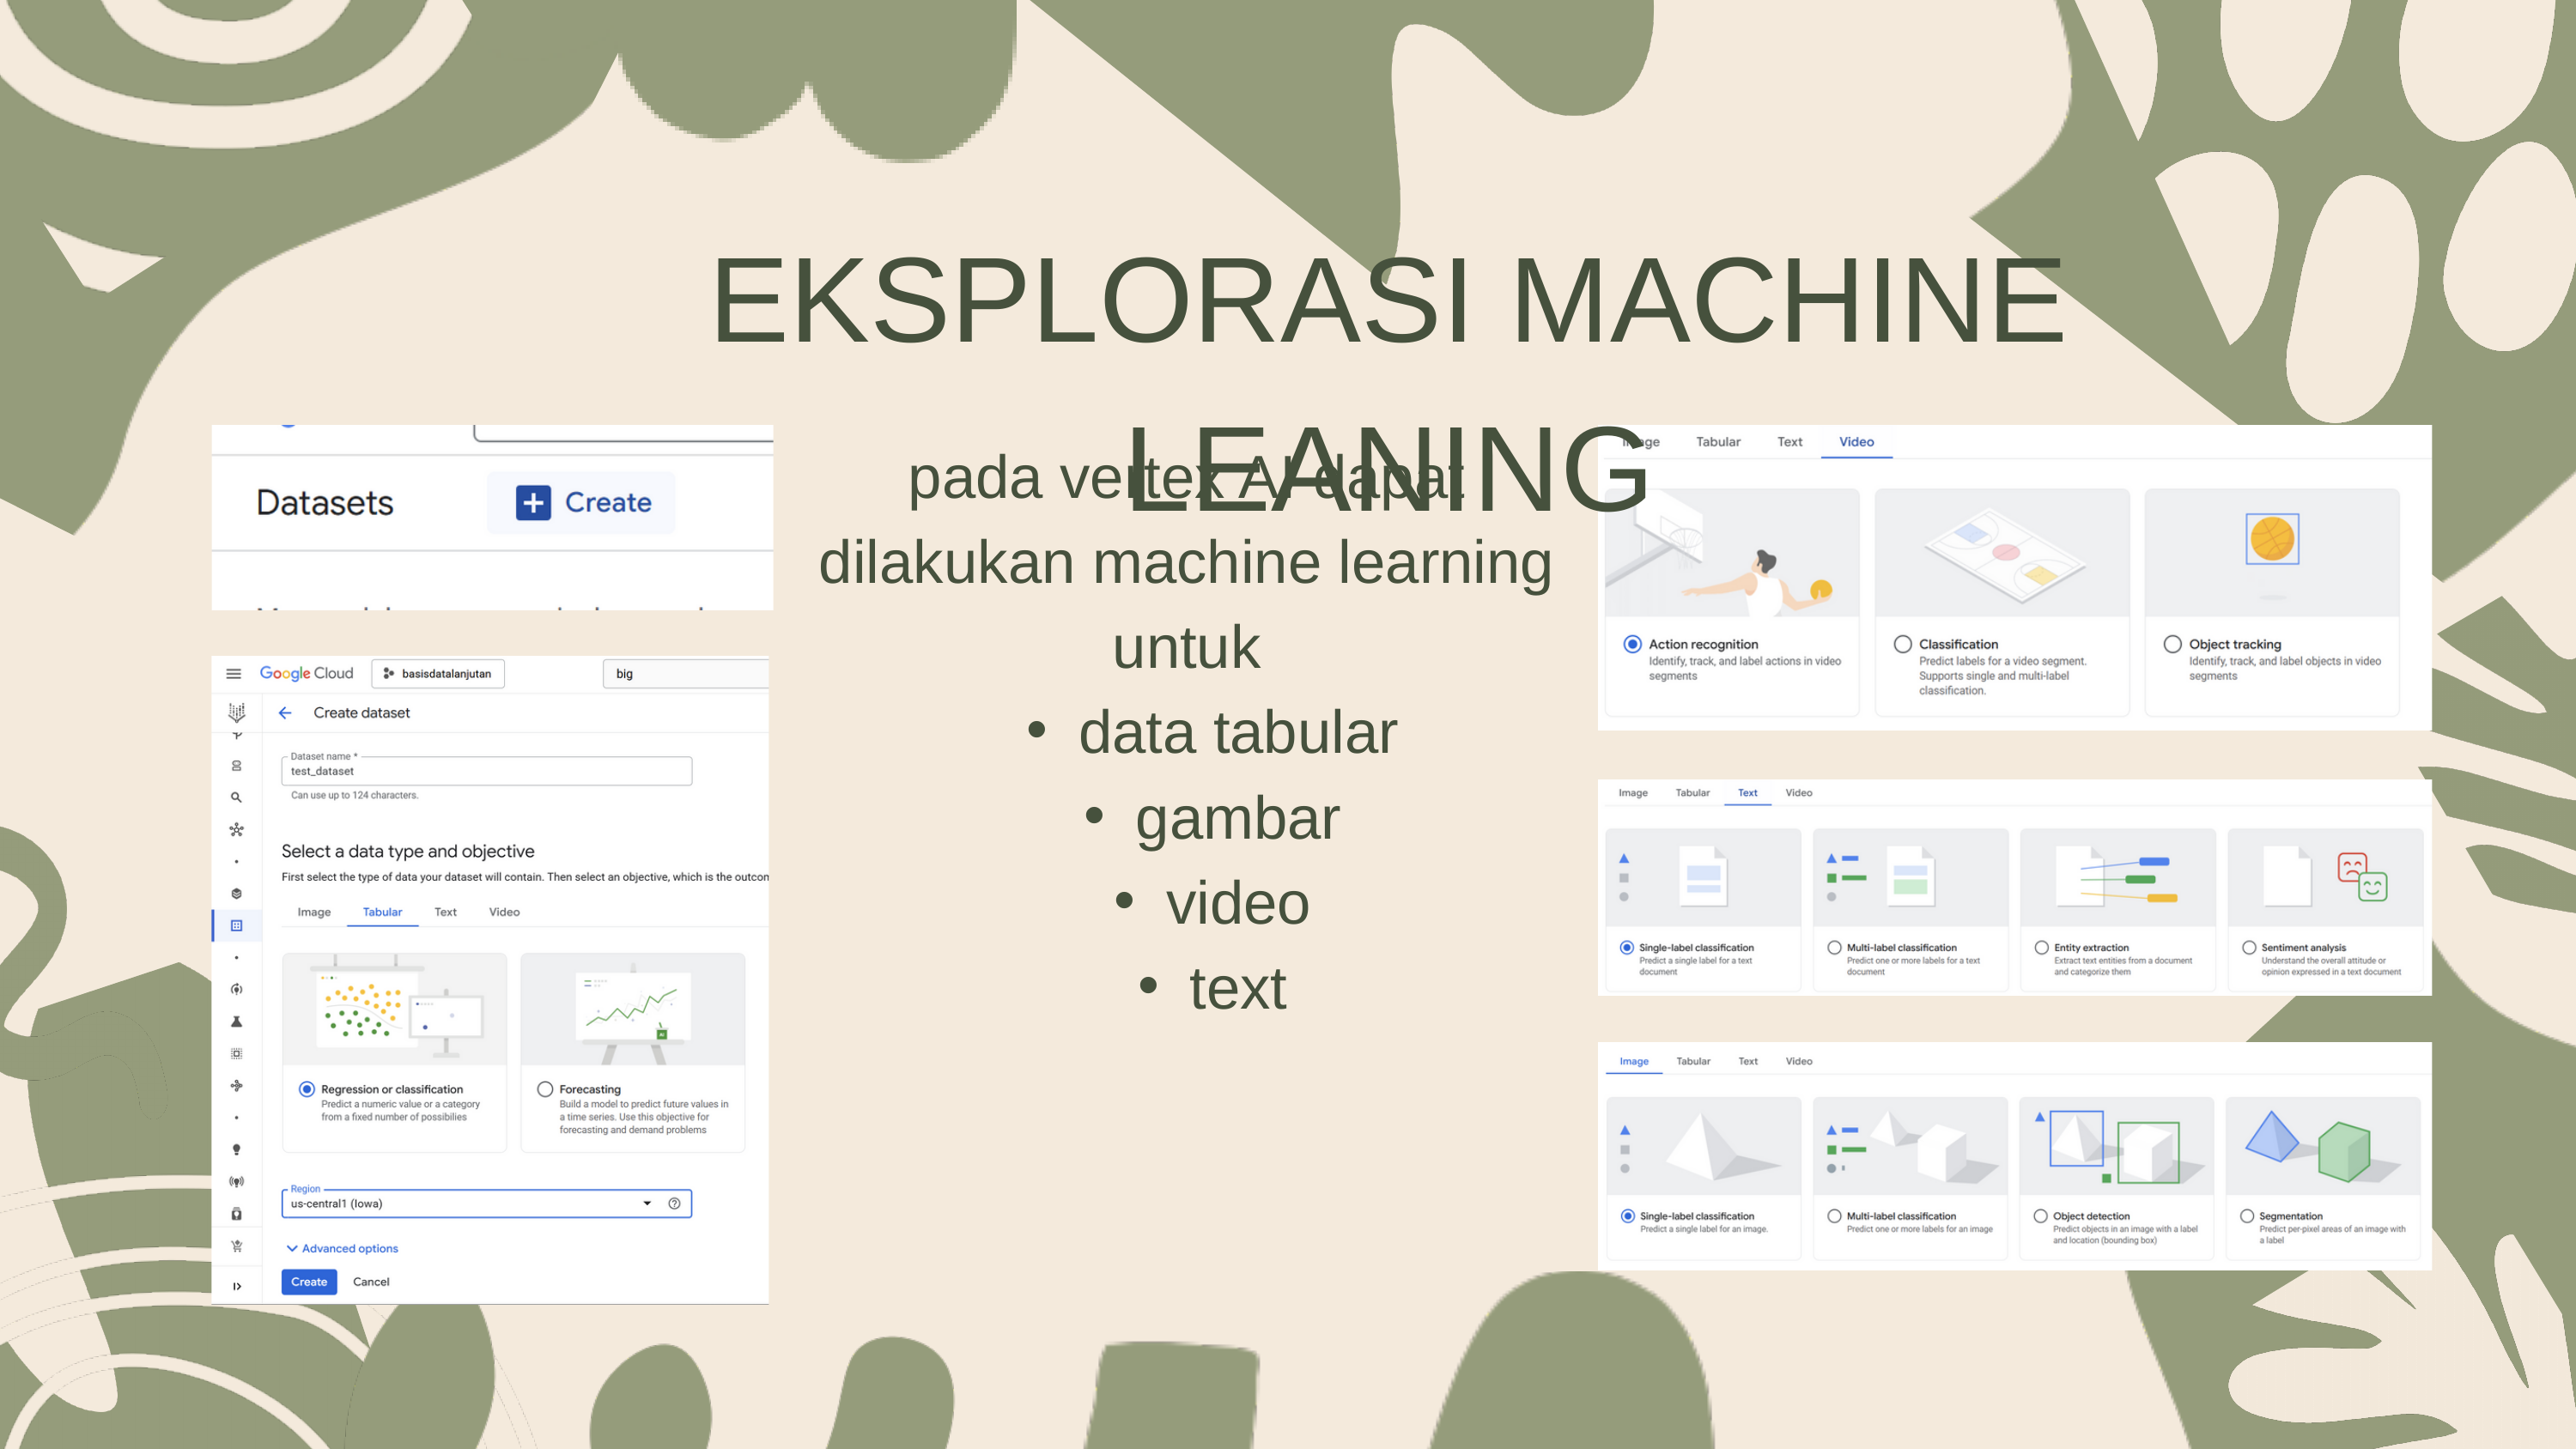

EKSPLORASI MACHINE LEANING
pada vertex AI dapat dilakukan machine learning untuk
data tabular
gambar
video
text